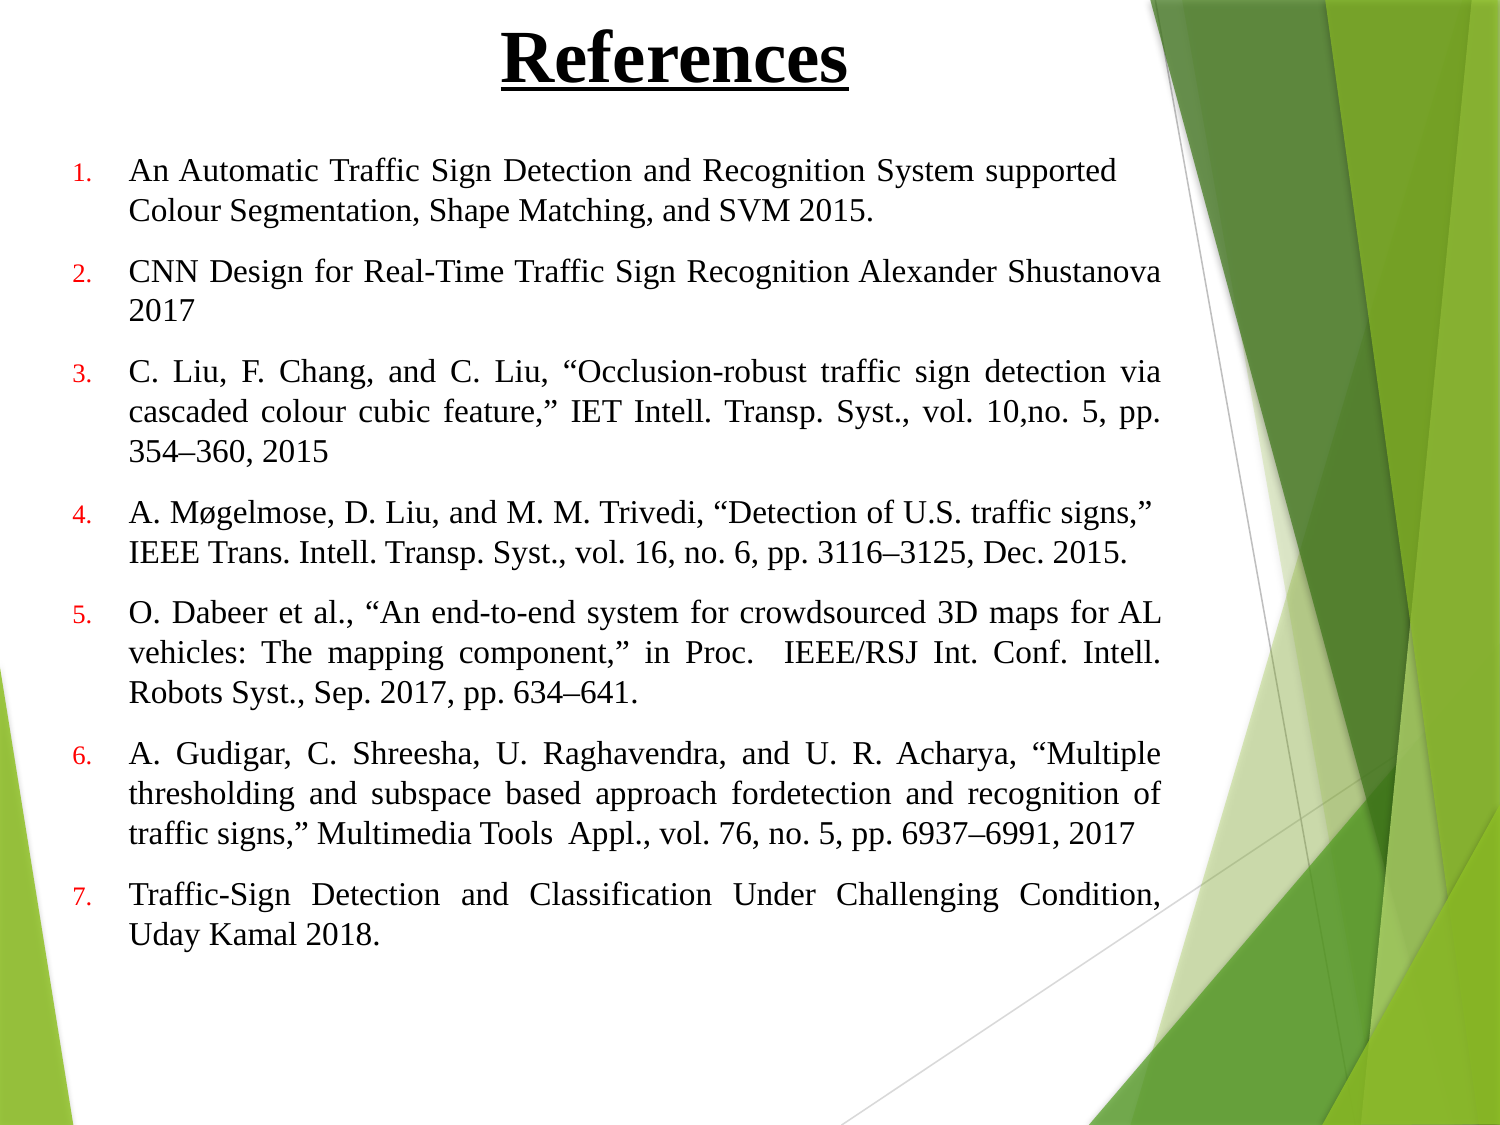

# References
An Automatic Traffic Sign Detection and Recognition System supported     Colour Segmentation, Shape Matching, and SVM 2015.
CNN Design for Real-Time Traffic Sign Recognition Alexander Shustanova 2017
C. Liu, F. Chang, and C. Liu, “Occlusion-robust traffic sign detection via cascaded colour cubic feature,” IET Intell. Transp. Syst., vol. 10,no. 5, pp. 354–360, 2015
A. Møgelmose, D. Liu, and M. M. Trivedi, “Detection of U.S. traffic signs,”  IEEE Trans. Intell. Transp. Syst., vol. 16, no. 6, pp. 3116–3125, Dec. 2015.
O. Dabeer et al., “An end-to-end system for crowdsourced 3D maps for AL vehicles: The mapping component,” in Proc.  IEEE/RSJ Int. Conf. Intell. Robots Syst., Sep. 2017, pp. 634–641.
A. Gudigar, C. Shreesha, U. Raghavendra, and U. R. Acharya, “Multiple thresholding and subspace based approach fordetection and recognition of traffic signs,” Multimedia Tools  Appl., vol. 76, no. 5, pp. 6937–6991, 2017
Traffic-Sign Detection and Classification Under Challenging Condition, Uday Kamal 2018.